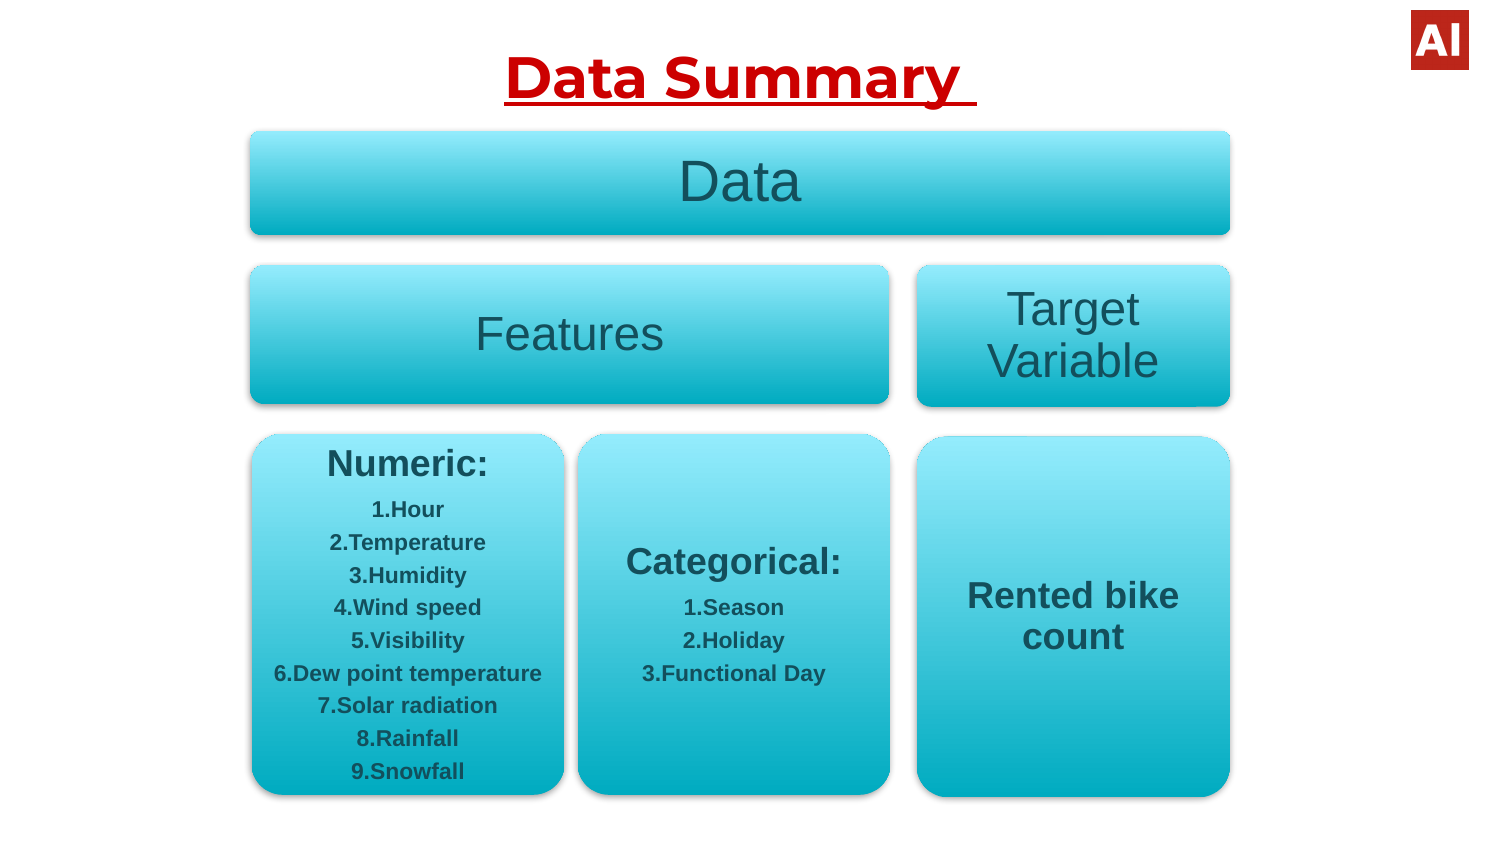

# Data Summary

Data

Features
Target Variable

Numeric:
1.Hour
2.Temperature
3.Humidity
4.Wind speed
5.Visibility
6.Dew point temperature
7.Solar radiation
8.Rainfall
9.Snowfall
Categorical:
1.Season
2.Holiday
3.Functional Day
Rented bike count